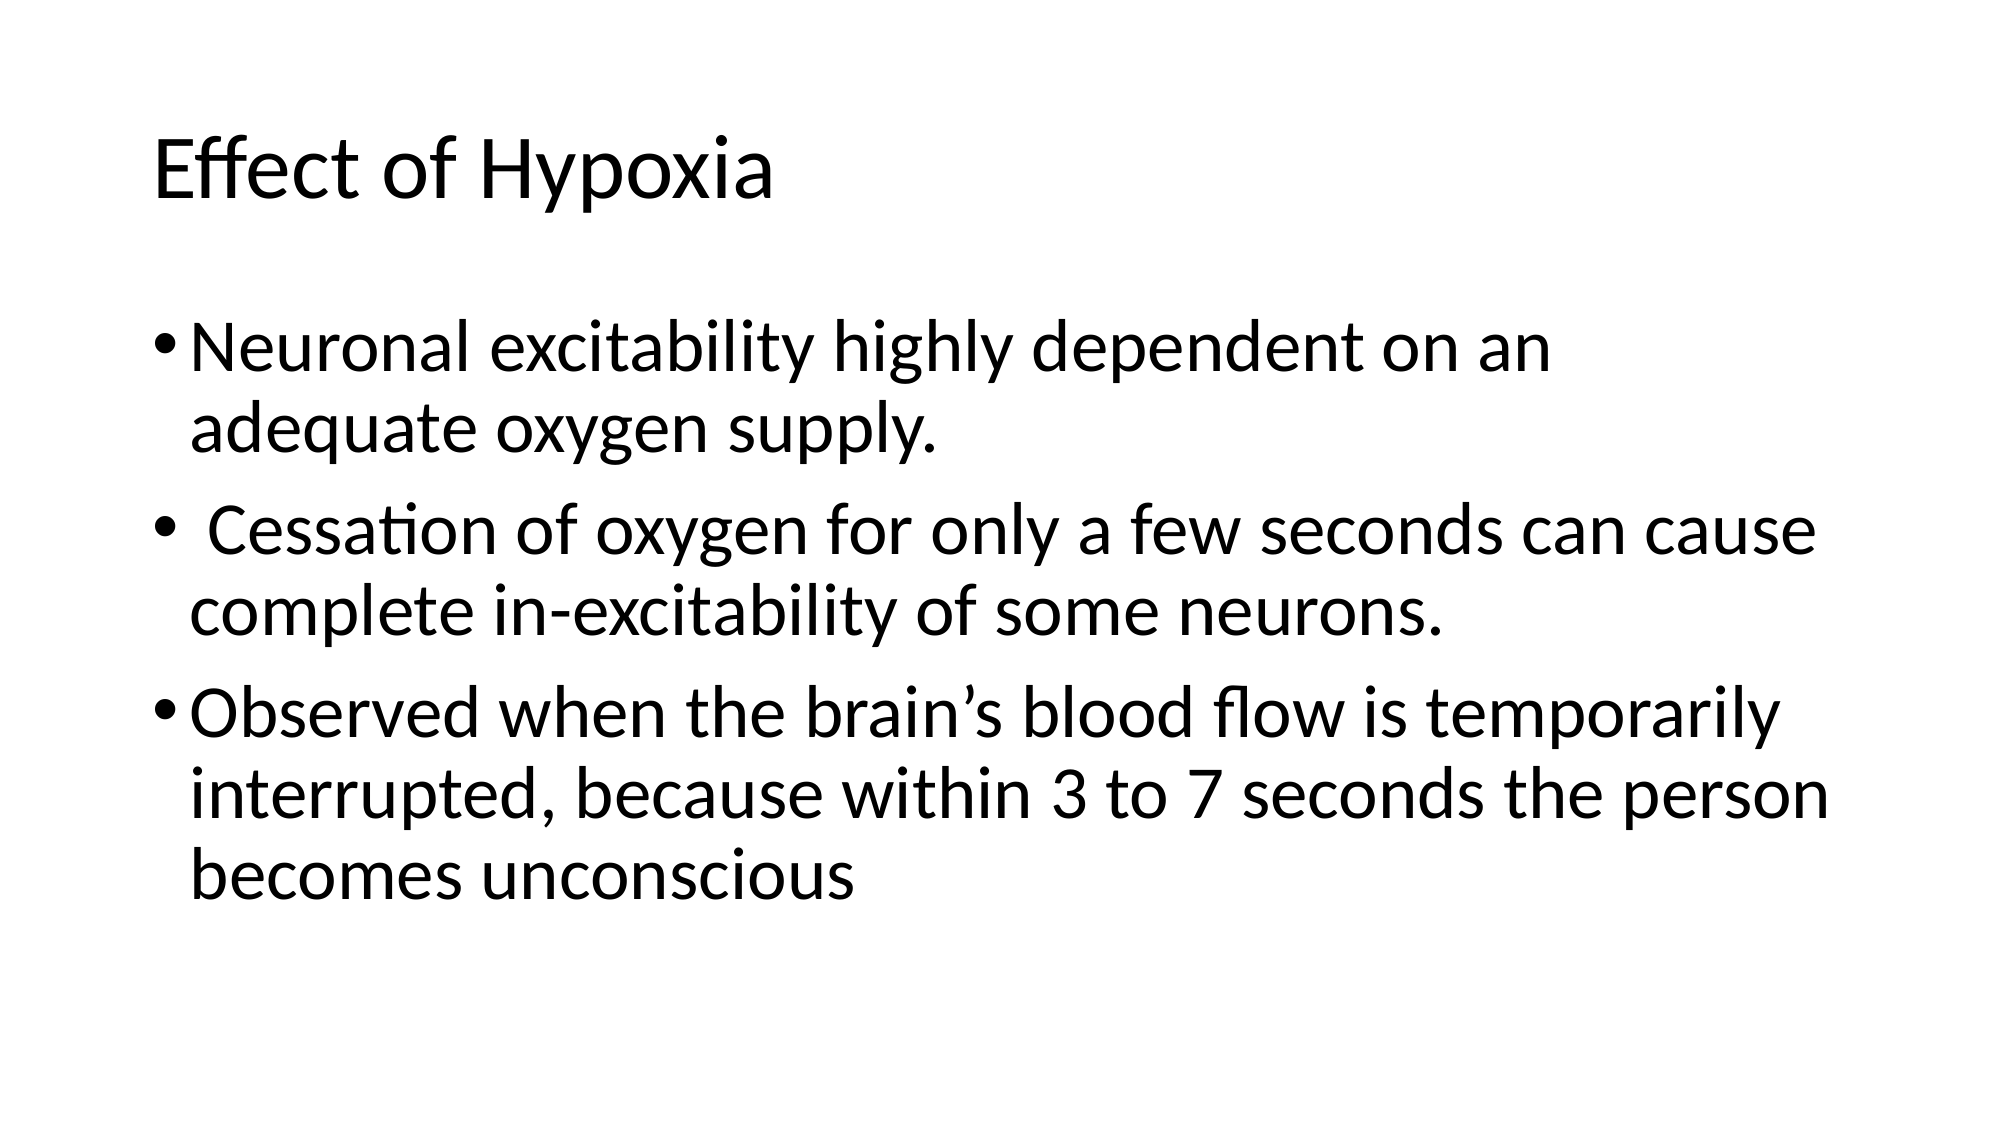

# Effect of Hypoxia
Neuronal excitability highly dependent on an adequate oxygen supply.
 Cessation of oxygen for only a few seconds can cause complete in-excitability of some neurons.
Observed when the brain’s blood flow is temporarily interrupted, because within 3 to 7 seconds the person becomes unconscious